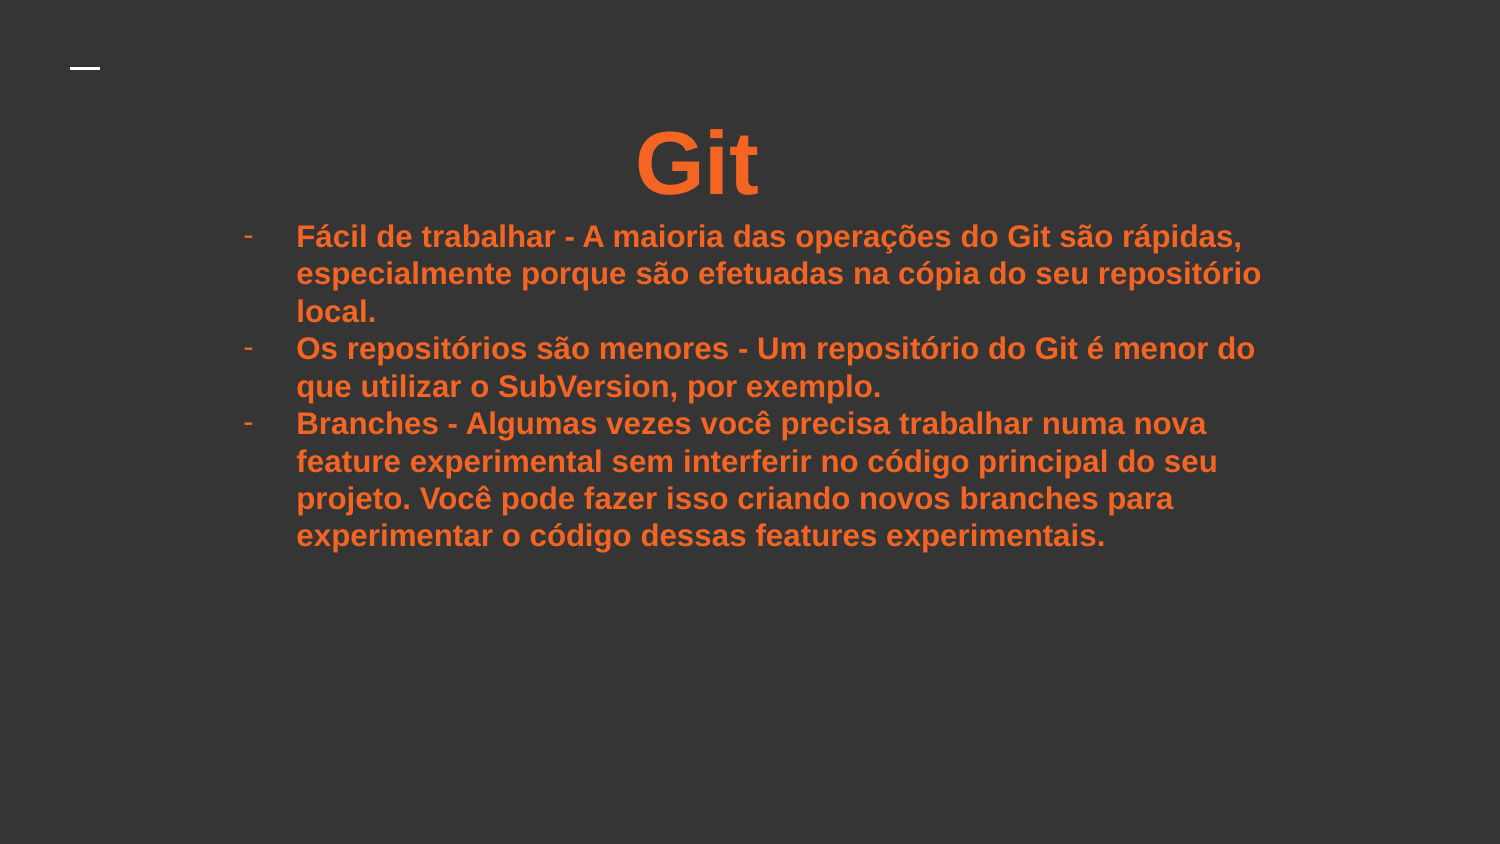

# Git
Fácil de trabalhar - A maioria das operações do Git são rápidas, especialmente porque são efetuadas na cópia do seu repositório local.
Os repositórios são menores - Um repositório do Git é menor do que utilizar o SubVersion, por exemplo.
Branches - Algumas vezes você precisa trabalhar numa nova feature experimental sem interferir no código principal do seu projeto. Você pode fazer isso criando novos branches para experimentar o código dessas features experimentais.